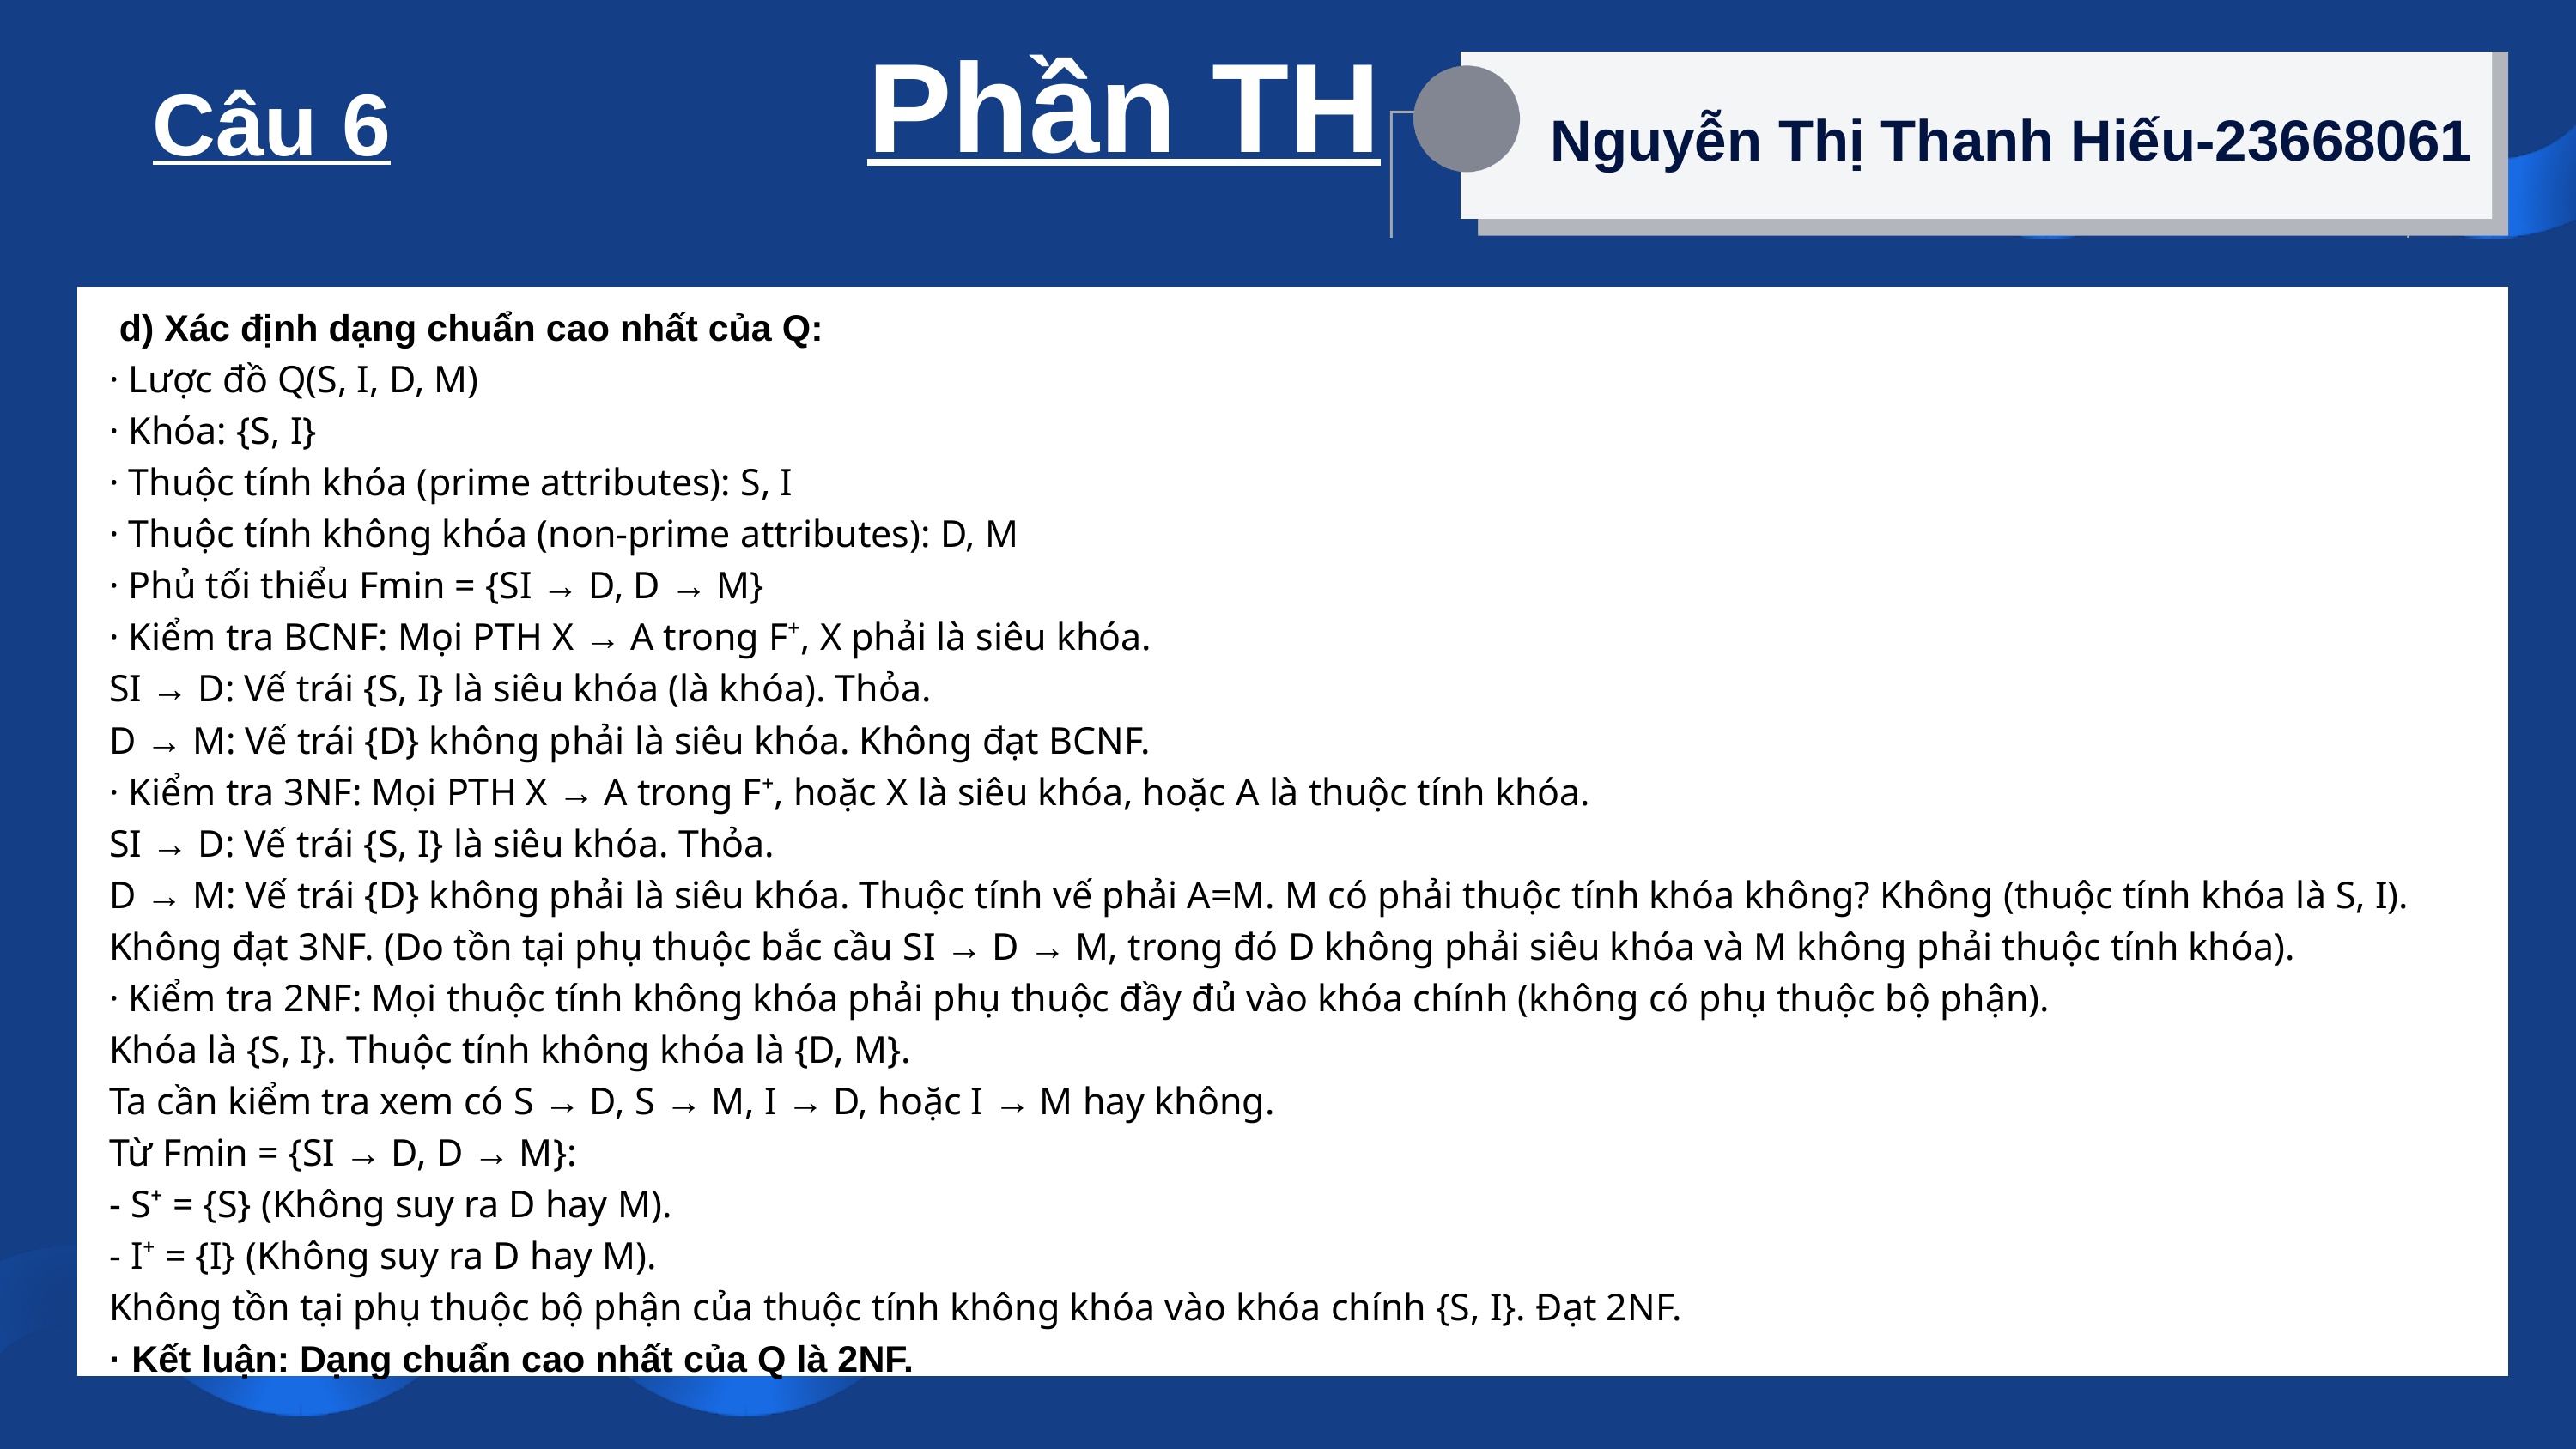

Phần TH
Câu 6

Nguyễn Thị Thanh Hiếu-23668061

 d) Xác định dạng chuẩn cao nhất của Q:
· Lược đồ Q(S, I, D, M)
· Khóa: {S, I}
· Thuộc tính khóa (prime attributes): S, I
· Thuộc tính không khóa (non-prime attributes): D, M
· Phủ tối thiểu Fmin = {SI → D, D → M}
· Kiểm tra BCNF: Mọi PTH X → A trong F⁺, X phải là siêu khóa.
SI → D: Vế trái {S, I} là siêu khóa (là khóa). Thỏa.
D → M: Vế trái {D} không phải là siêu khóa. Không đạt BCNF.
· Kiểm tra 3NF: Mọi PTH X → A trong F⁺, hoặc X là siêu khóa, hoặc A là thuộc tính khóa.
SI → D: Vế trái {S, I} là siêu khóa. Thỏa.
D → M: Vế trái {D} không phải là siêu khóa. Thuộc tính vế phải A=M. M có phải thuộc tính khóa không? Không (thuộc tính khóa là S, I). Không đạt 3NF. (Do tồn tại phụ thuộc bắc cầu SI → D → M, trong đó D không phải siêu khóa và M không phải thuộc tính khóa).
· Kiểm tra 2NF: Mọi thuộc tính không khóa phải phụ thuộc đầy đủ vào khóa chính (không có phụ thuộc bộ phận).
Khóa là {S, I}. Thuộc tính không khóa là {D, M}.
Ta cần kiểm tra xem có S → D, S → M, I → D, hoặc I → M hay không.
Từ Fmin = {SI → D, D → M}:
- S⁺ = {S} (Không suy ra D hay M).
- I⁺ = {I} (Không suy ra D hay M).
Không tồn tại phụ thuộc bộ phận của thuộc tính không khóa vào khóa chính {S, I}. Đạt 2NF.
· Kết luận: Dạng chuẩn cao nhất của Q là 2NF.